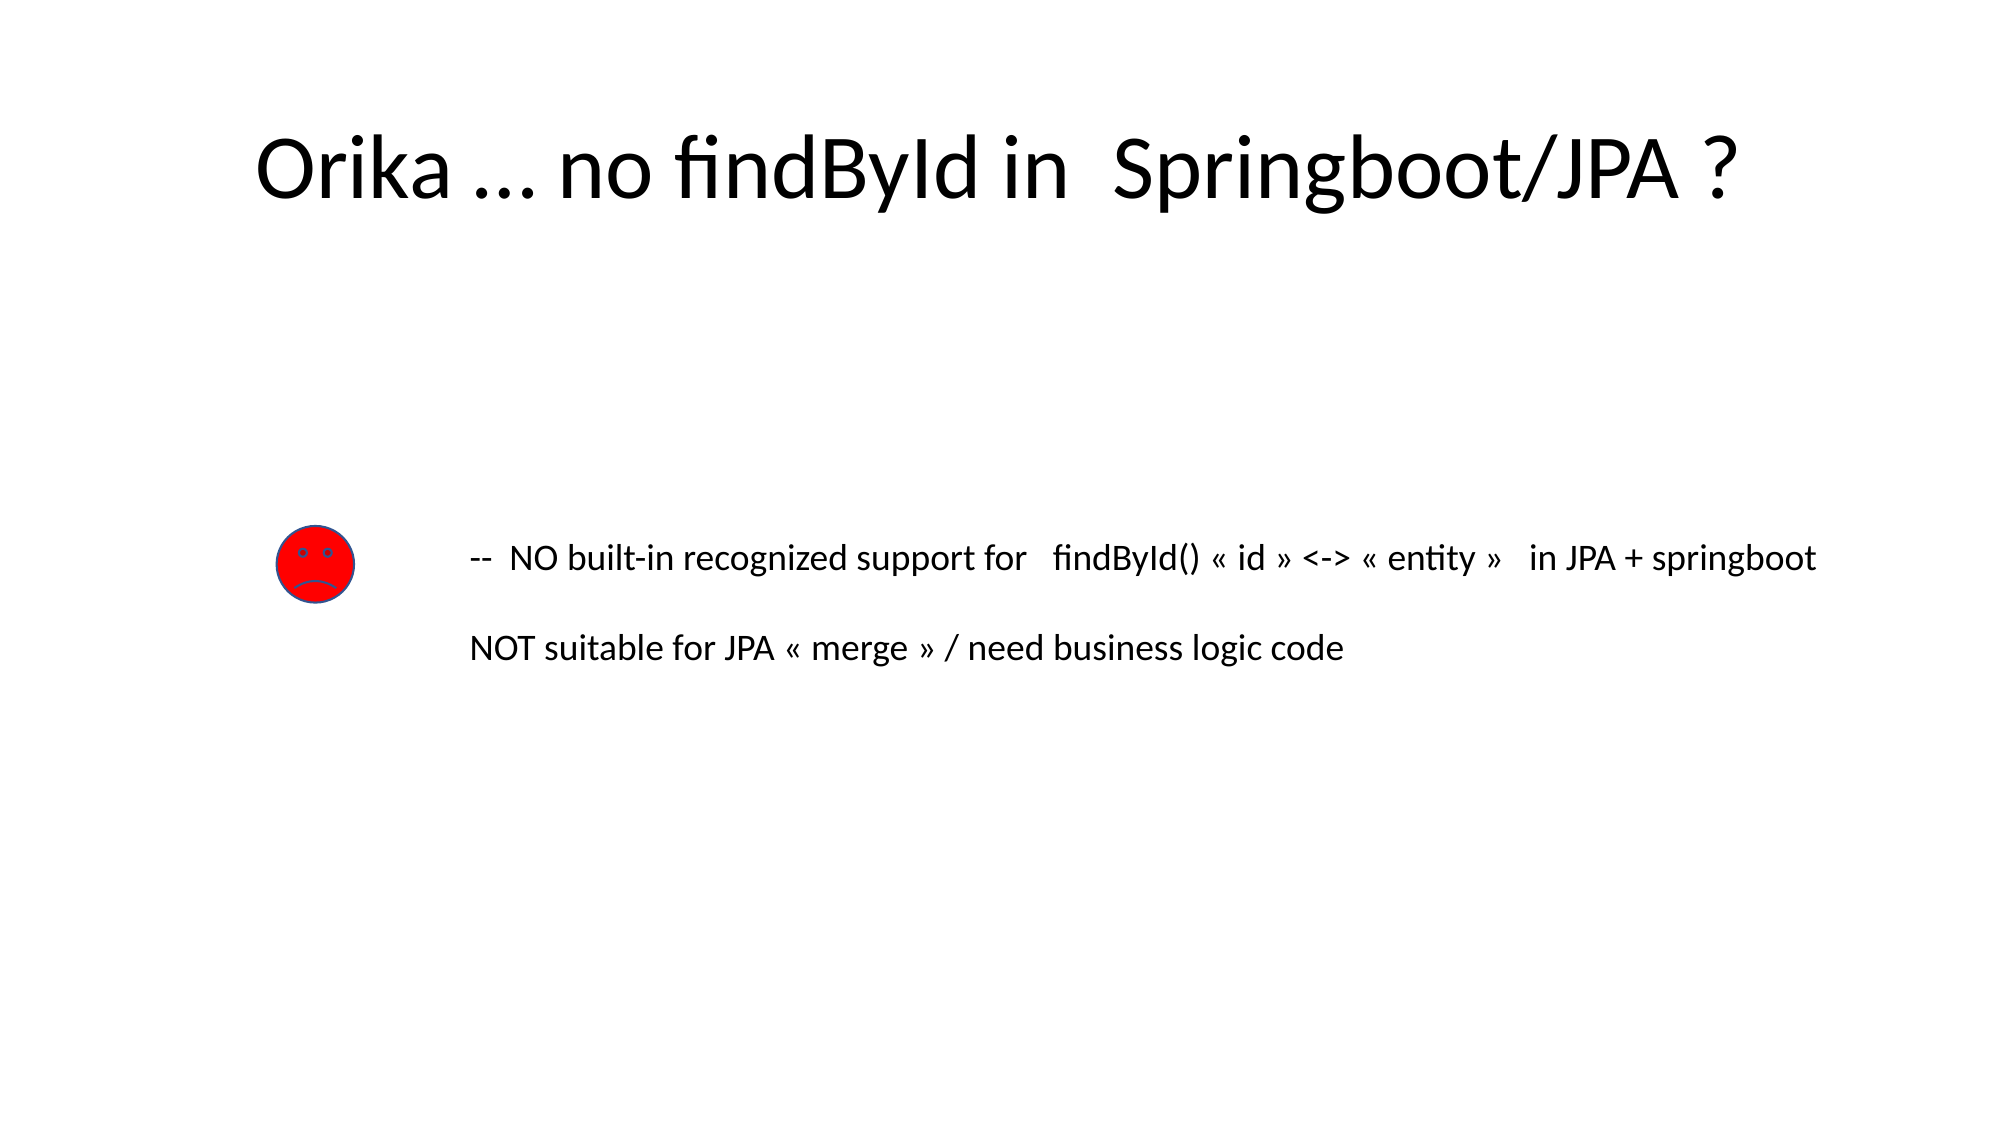

# Orika … no findById in  Springboot/JPA ?

--  NO built-in recognized support for   findById() « id » <-> « entity »   in JPA + springboot

NOT suitable for JPA « merge » / need business logic code